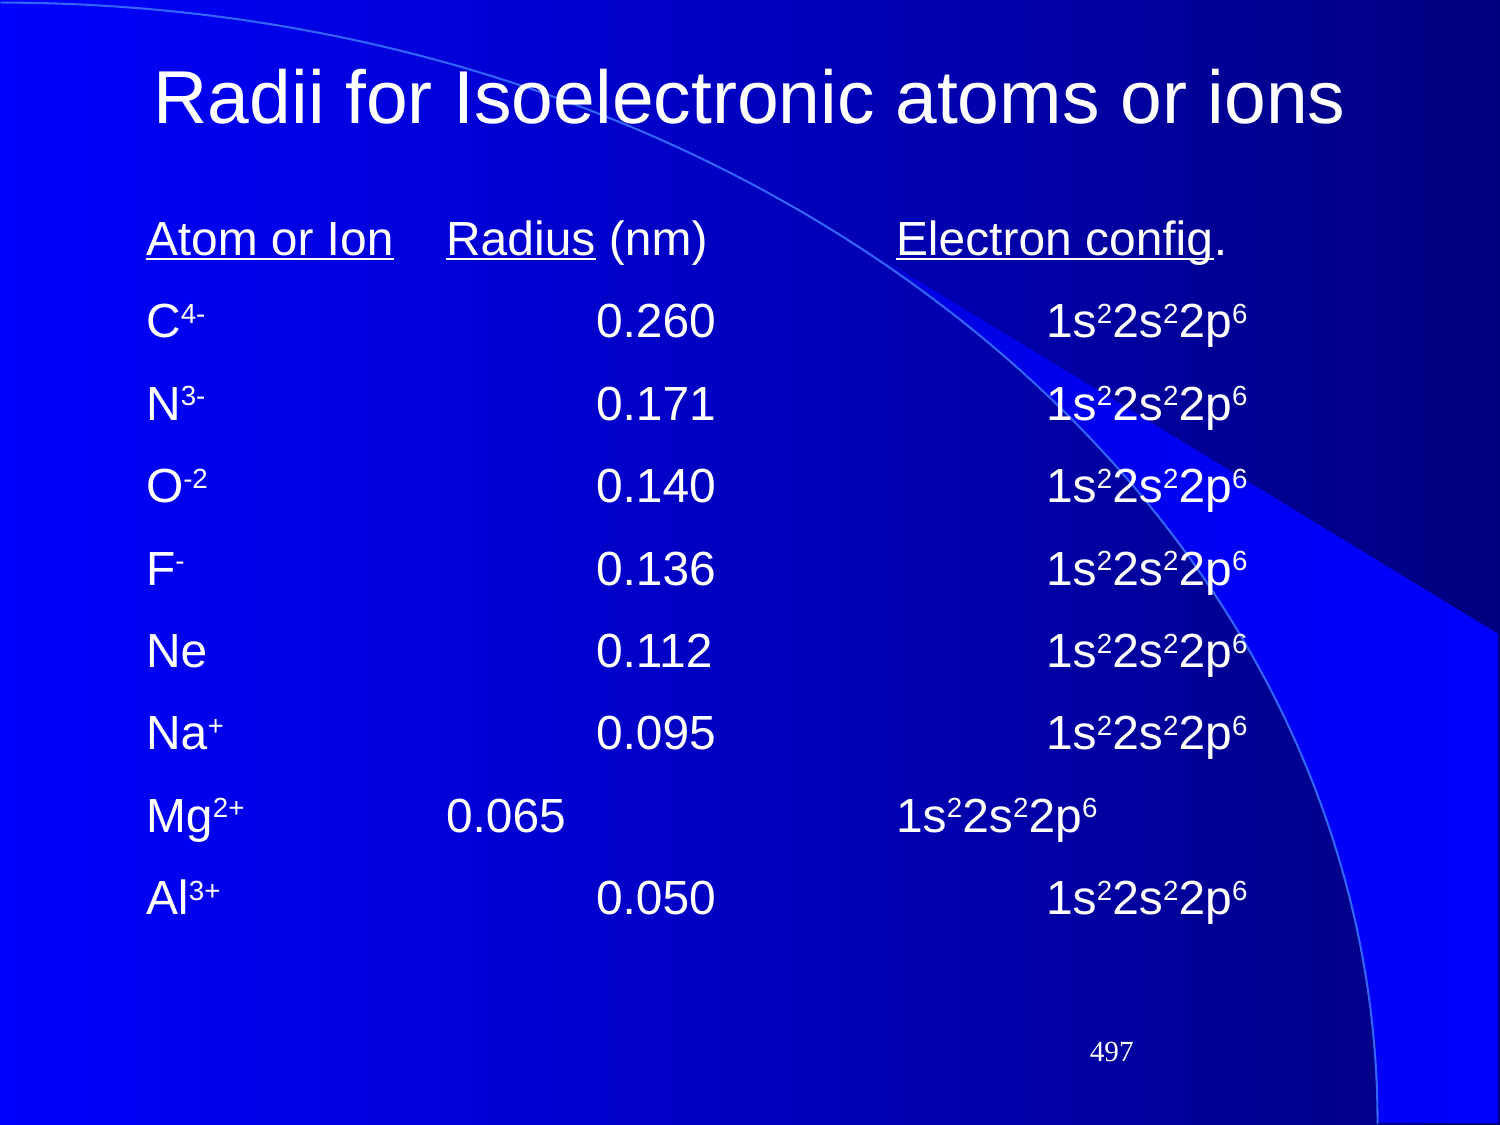

# Radii for Isoelectronic atoms or ions
	Atom or Ion	Radius (nm)		Electron config.
 	C4-			0.260			1s22s22p6
	N3-			0.171			1s22s22p6
	O-2			0.140			1s22s22p6
	F-			0.136			1s22s22p6
	Ne			0.112			1s22s22p6
	Na+			0.095			1s22s22p6
	Mg2+		0.065			1s22s22p6
	Al3+			0.050			1s22s22p6
497